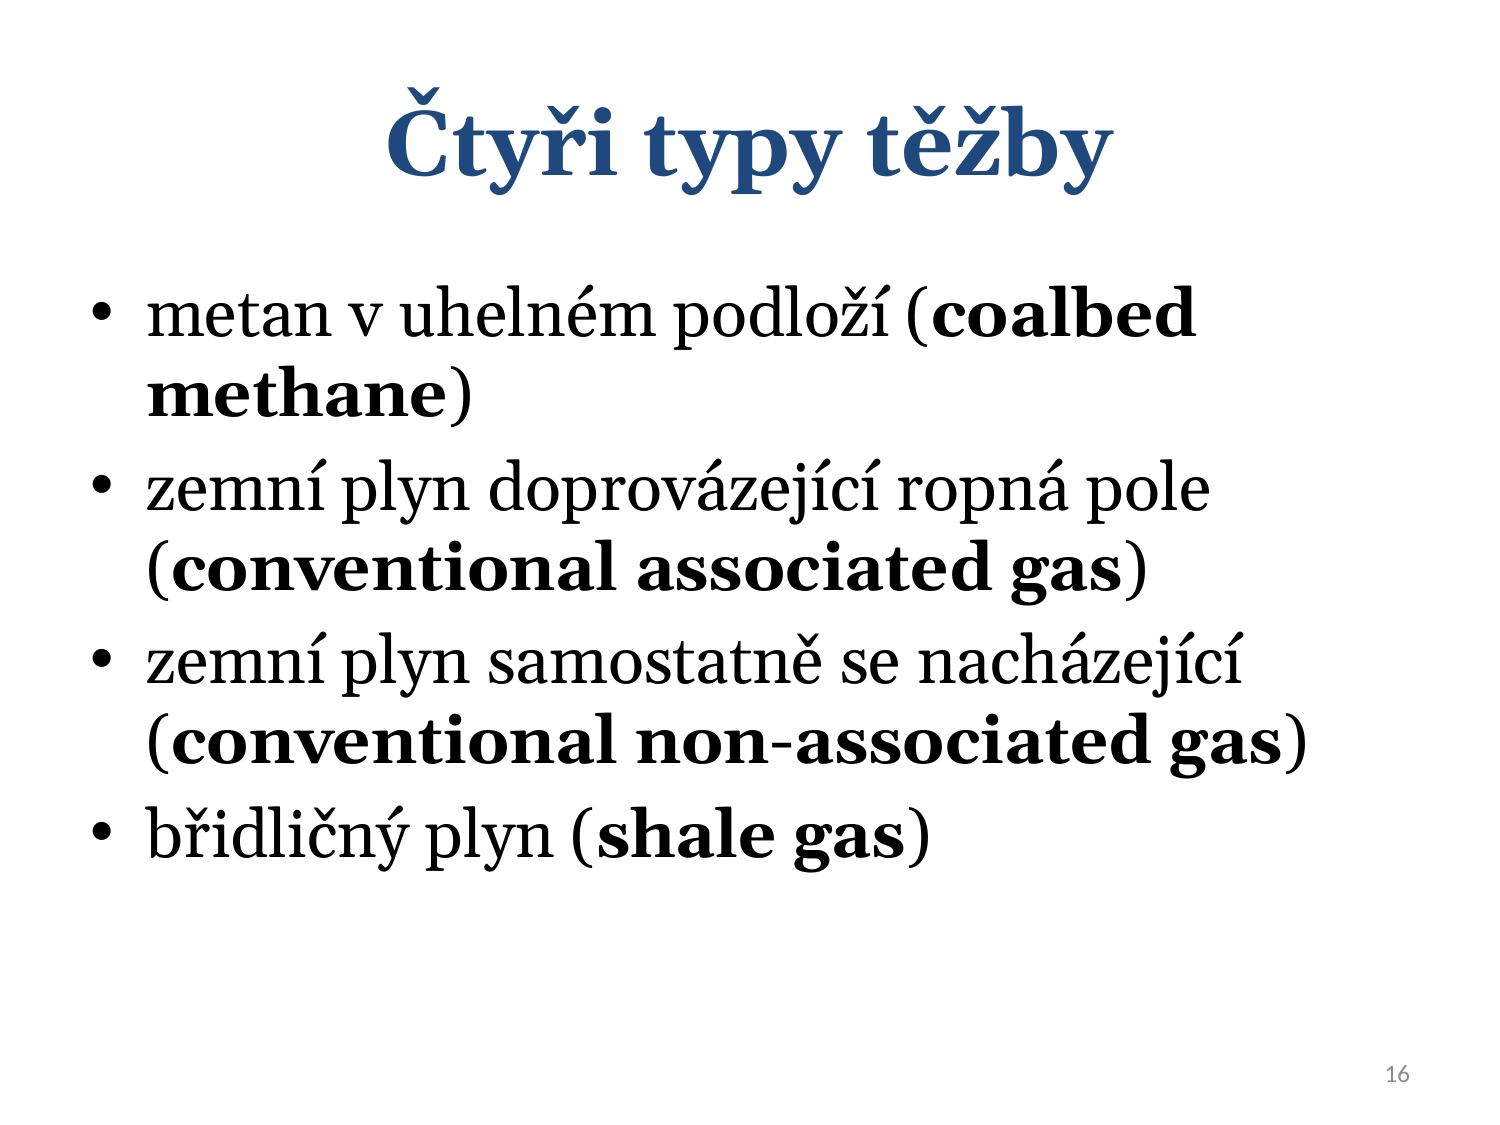

# Čtyři typy těžby
metan v uhelném podloží (coalbed methane)
zemní plyn doprovázející ropná pole (conventional associated gas)
zemní plyn samostatně se nacházející (conventional non-associated gas)
břidličný plyn (shale gas)

16